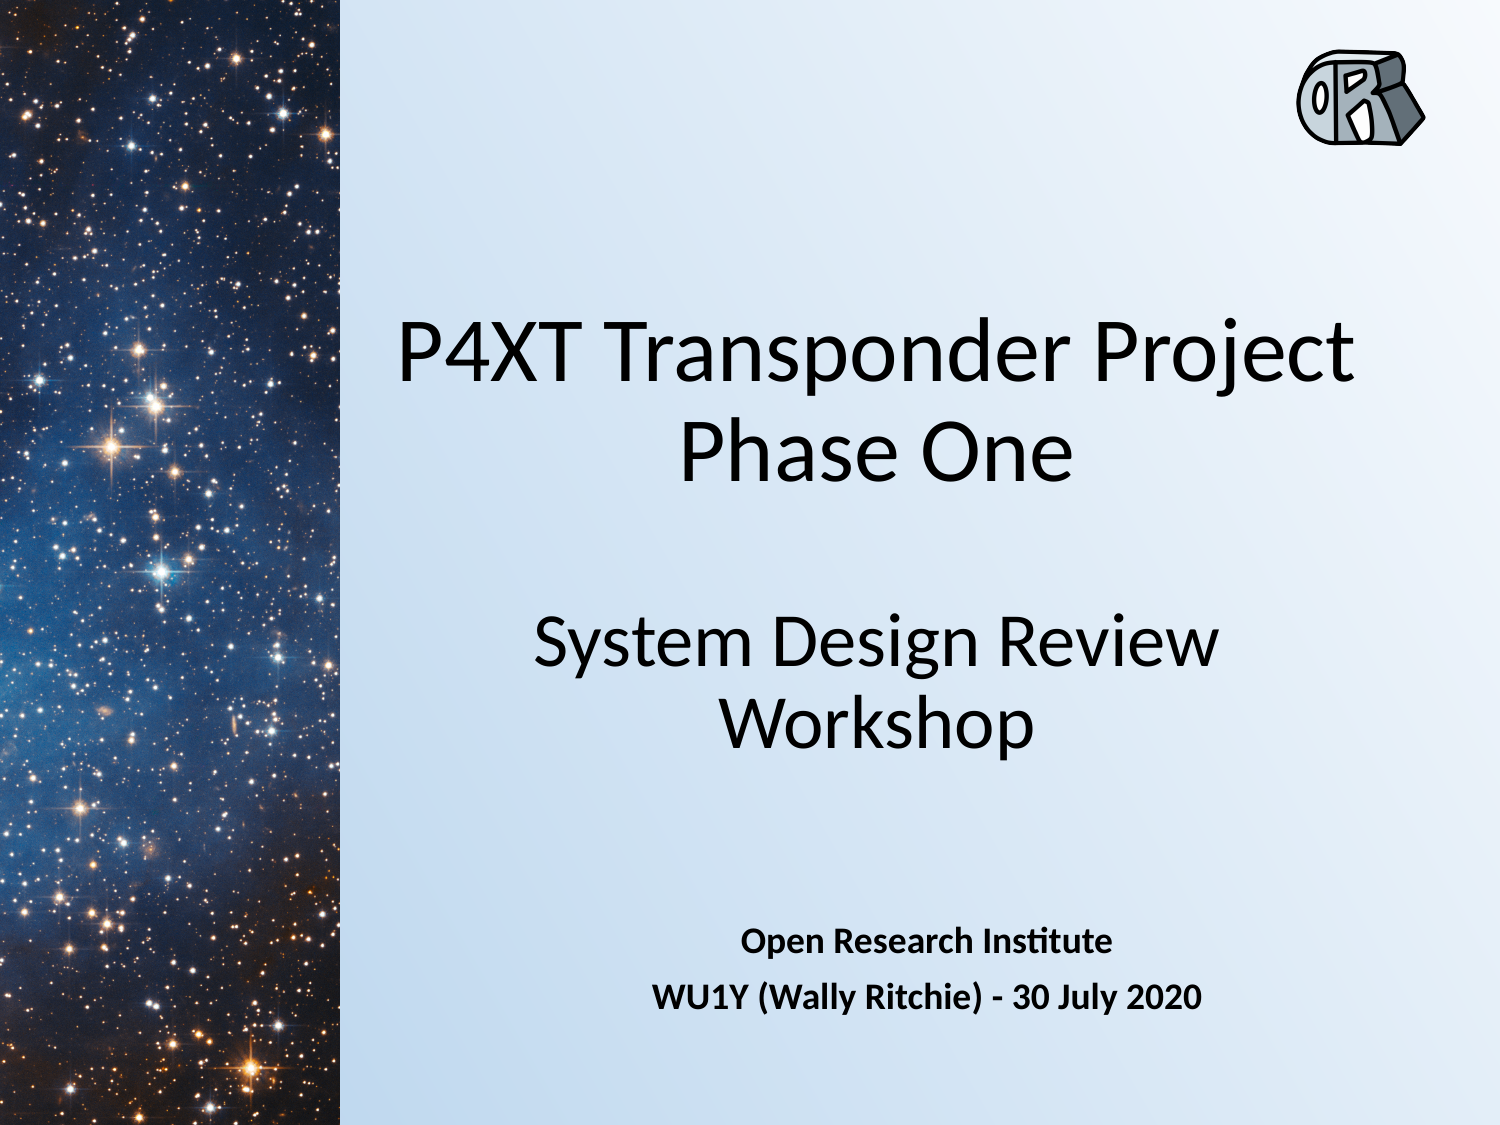

# P4XT Transponder Project Phase One System Design Review Workshop

Open Research Institute
WU1Y (Wally Ritchie) - 30 July 2020